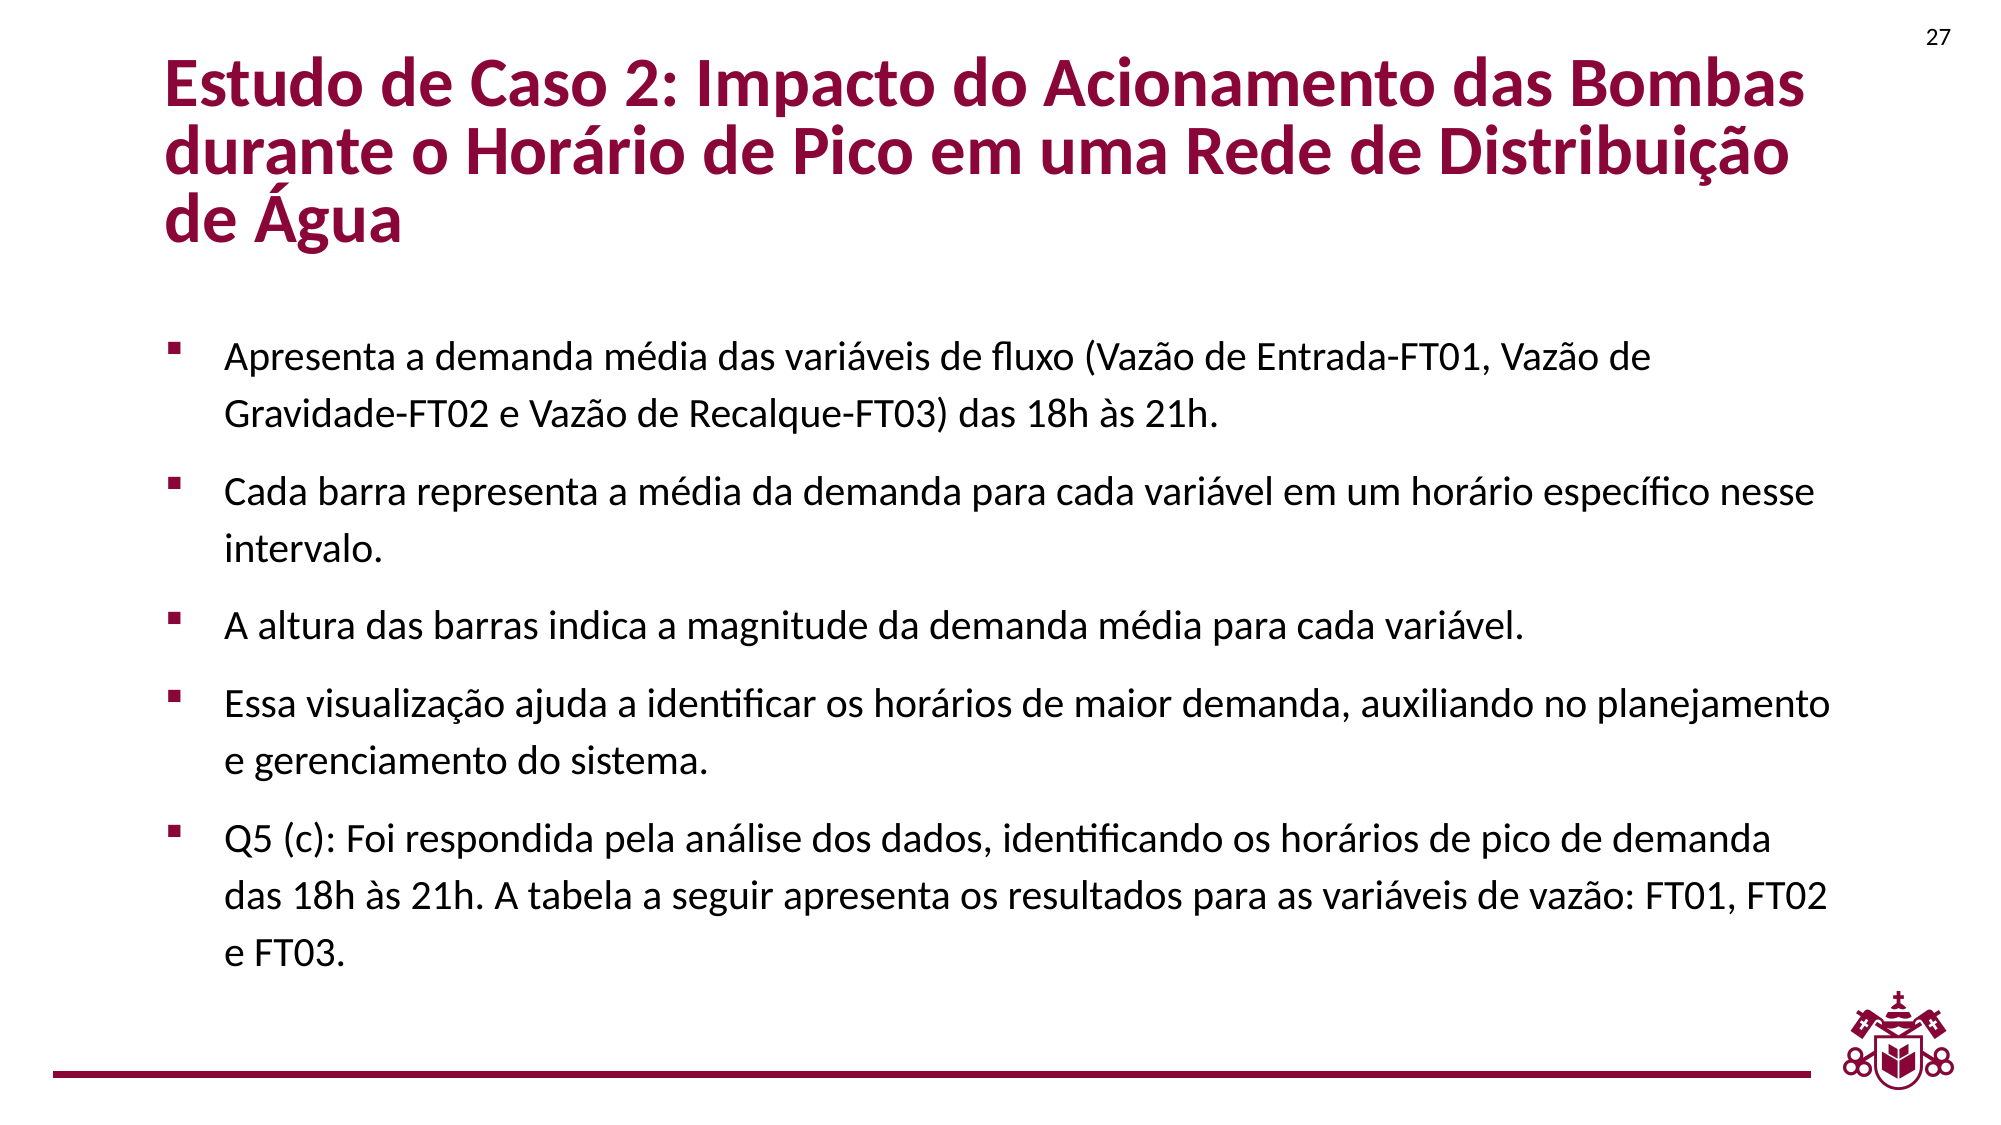

27
Estudo de Caso 2: Impacto do Acionamento das Bombas durante o Horário de Pico em uma Rede de Distribuição de Água
Apresenta a demanda média das variáveis de fluxo (Vazão de Entrada-FT01, Vazão de Gravidade-FT02 e Vazão de Recalque-FT03) das 18h às 21h.
Cada barra representa a média da demanda para cada variável em um horário específico nesse intervalo.
A altura das barras indica a magnitude da demanda média para cada variável.
Essa visualização ajuda a identificar os horários de maior demanda, auxiliando no planejamento e gerenciamento do sistema.
Q5 (c): Foi respondida pela análise dos dados, identificando os horários de pico de demanda das 18h às 21h. A tabela a seguir apresenta os resultados para as variáveis de vazão: FT01, FT02 e FT03.